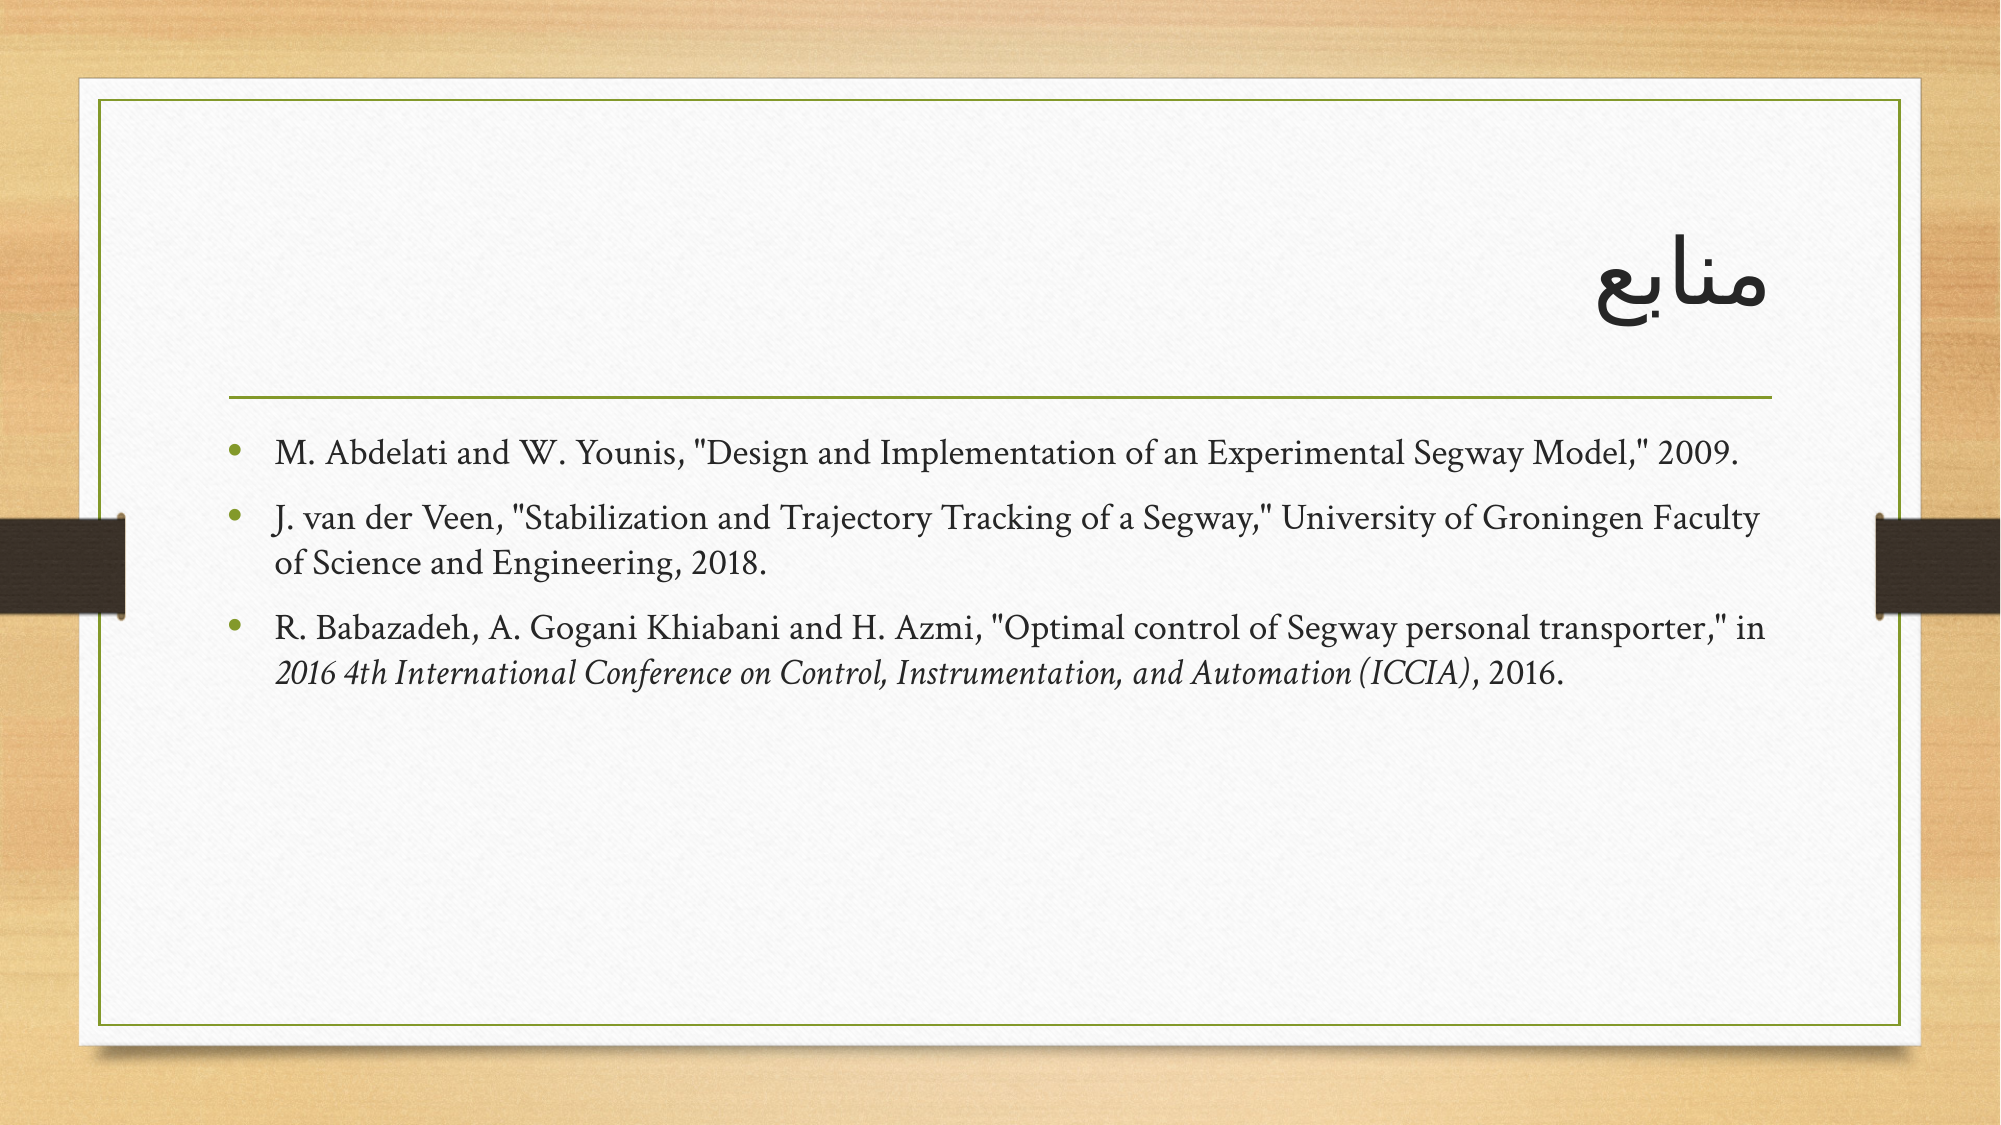

# منابع
M. Abdelati and W. Younis, "Design and Implementation of an Experimental Segway Model," 2009.
J. van der Veen, "Stabilization and Trajectory Tracking of a Segway," University of Groningen Faculty of Science and Engineering, 2018.
R. Babazadeh, A. Gogani Khiabani and H. Azmi, "Optimal control of Segway personal transporter," in 2016 4th International Conference on Control, Instrumentation, and Automation (ICCIA), 2016.